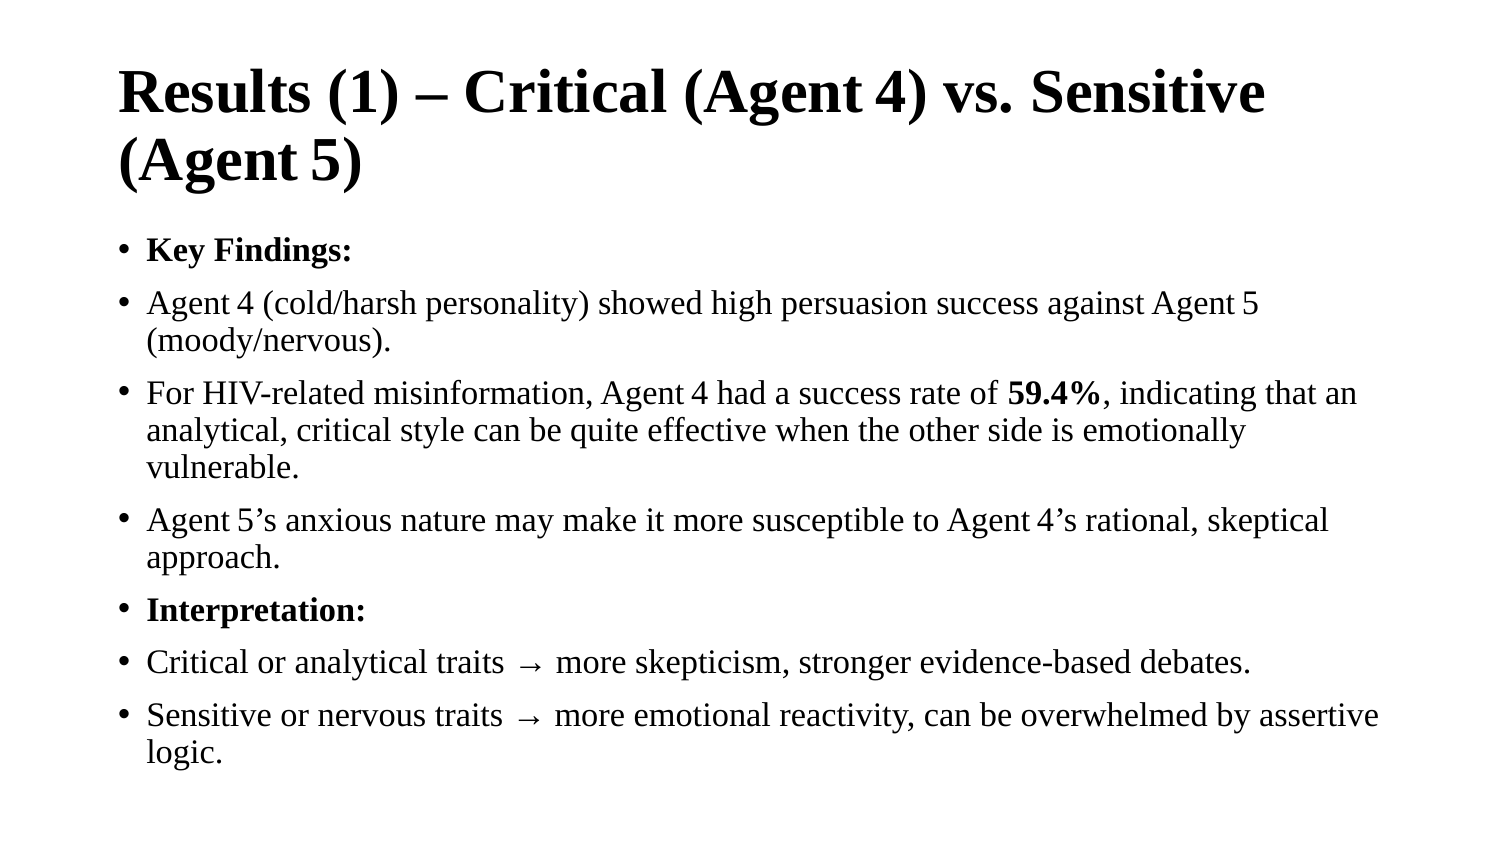

# Results (1) – Critical (Agent 4) vs. Sensitive (Agent 5)
Key Findings:
Agent 4 (cold/harsh personality) showed high persuasion success against Agent 5 (moody/nervous).
For HIV-related misinformation, Agent 4 had a success rate of 59.4%, indicating that an analytical, critical style can be quite effective when the other side is emotionally vulnerable.
Agent 5’s anxious nature may make it more susceptible to Agent 4’s rational, skeptical approach.
Interpretation:
Critical or analytical traits → more skepticism, stronger evidence-based debates.
Sensitive or nervous traits → more emotional reactivity, can be overwhelmed by assertive logic.